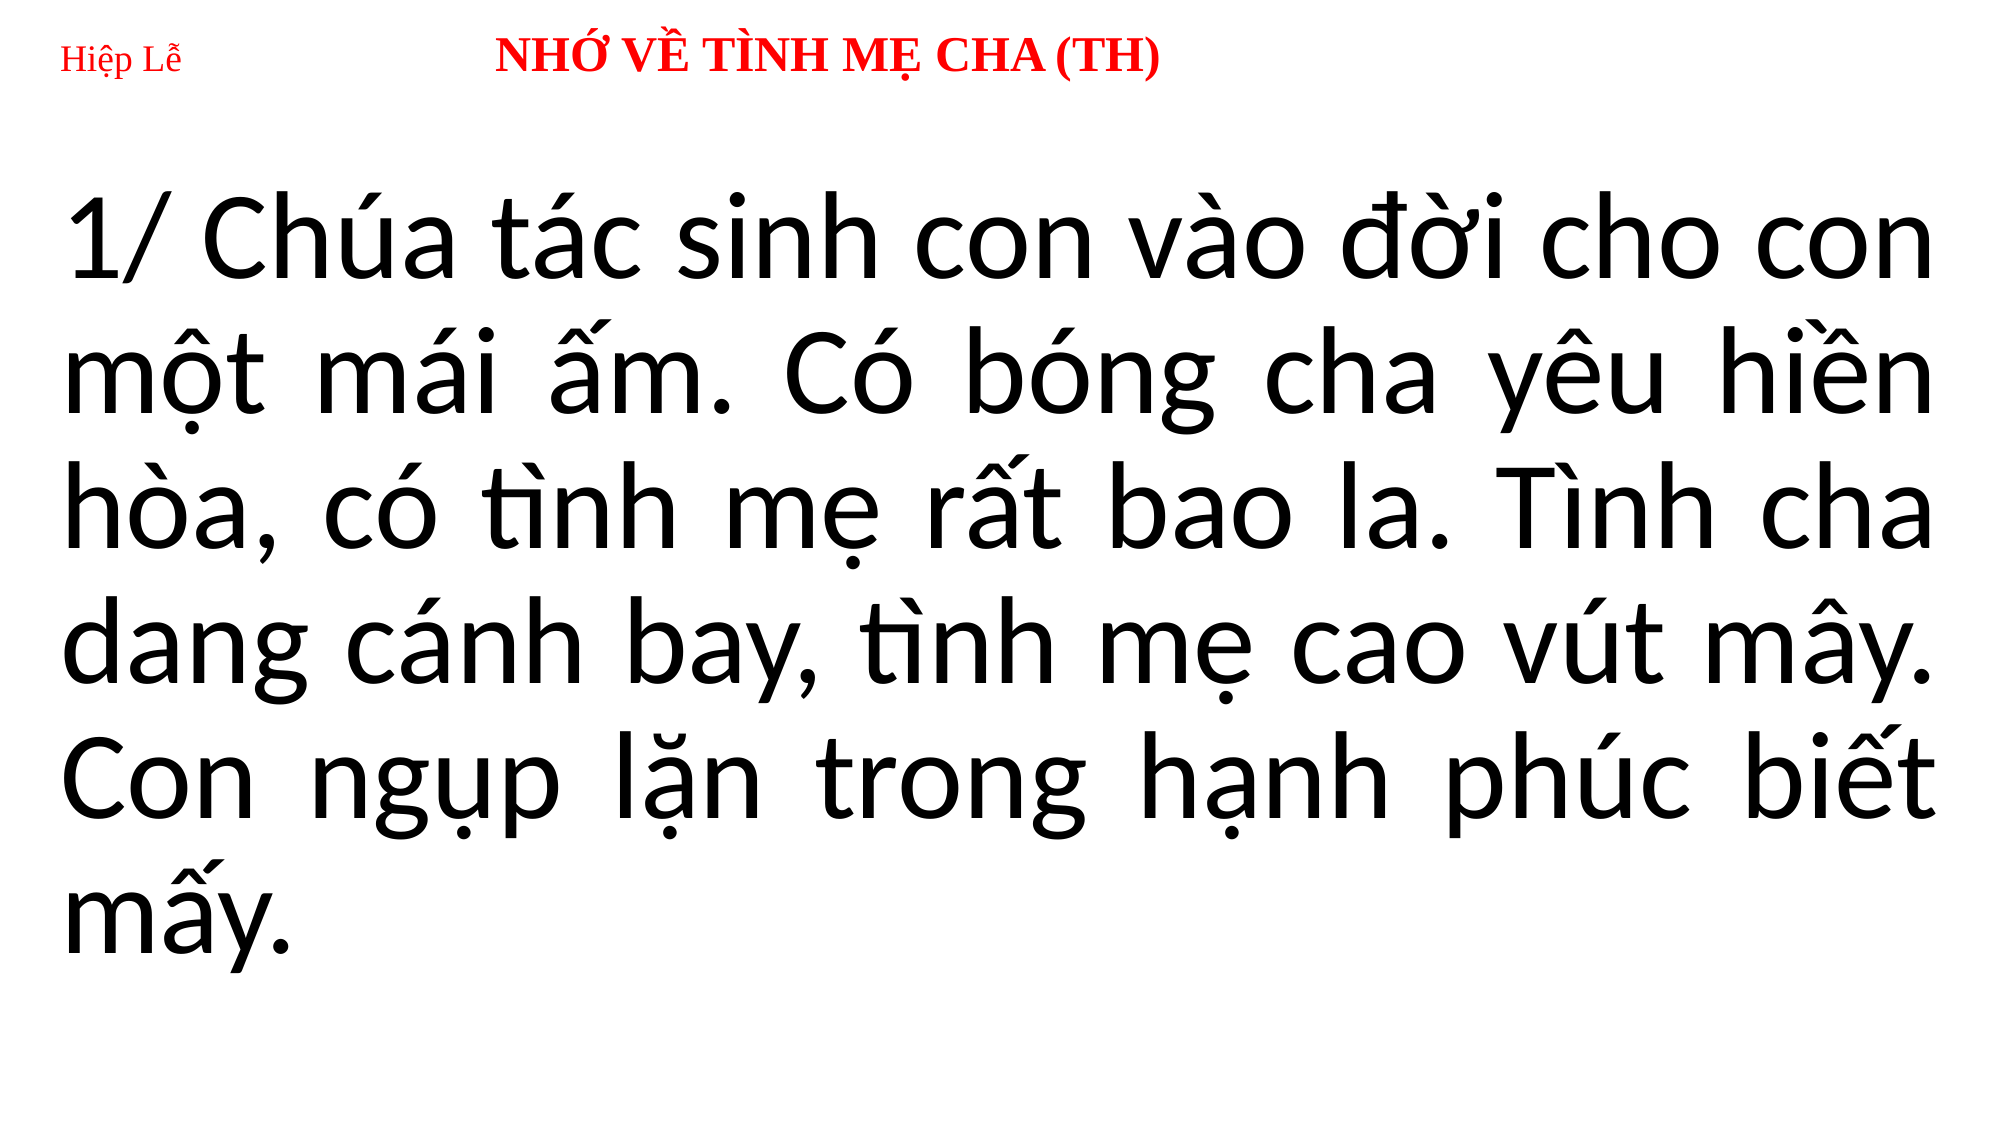

# Hiệp Lễ                                 NHỚ VỀ TÌNH MẸ CHA (TH)
1/ Chúa tác sinh con vào đời cho con một mái ấm. Có bóng cha yêu hiền hòa, có tình mẹ rất bao la. Tình cha dang cánh bay, tình mẹ cao vút mây. Con ngụp lặn trong hạnh phúc biết mấy.